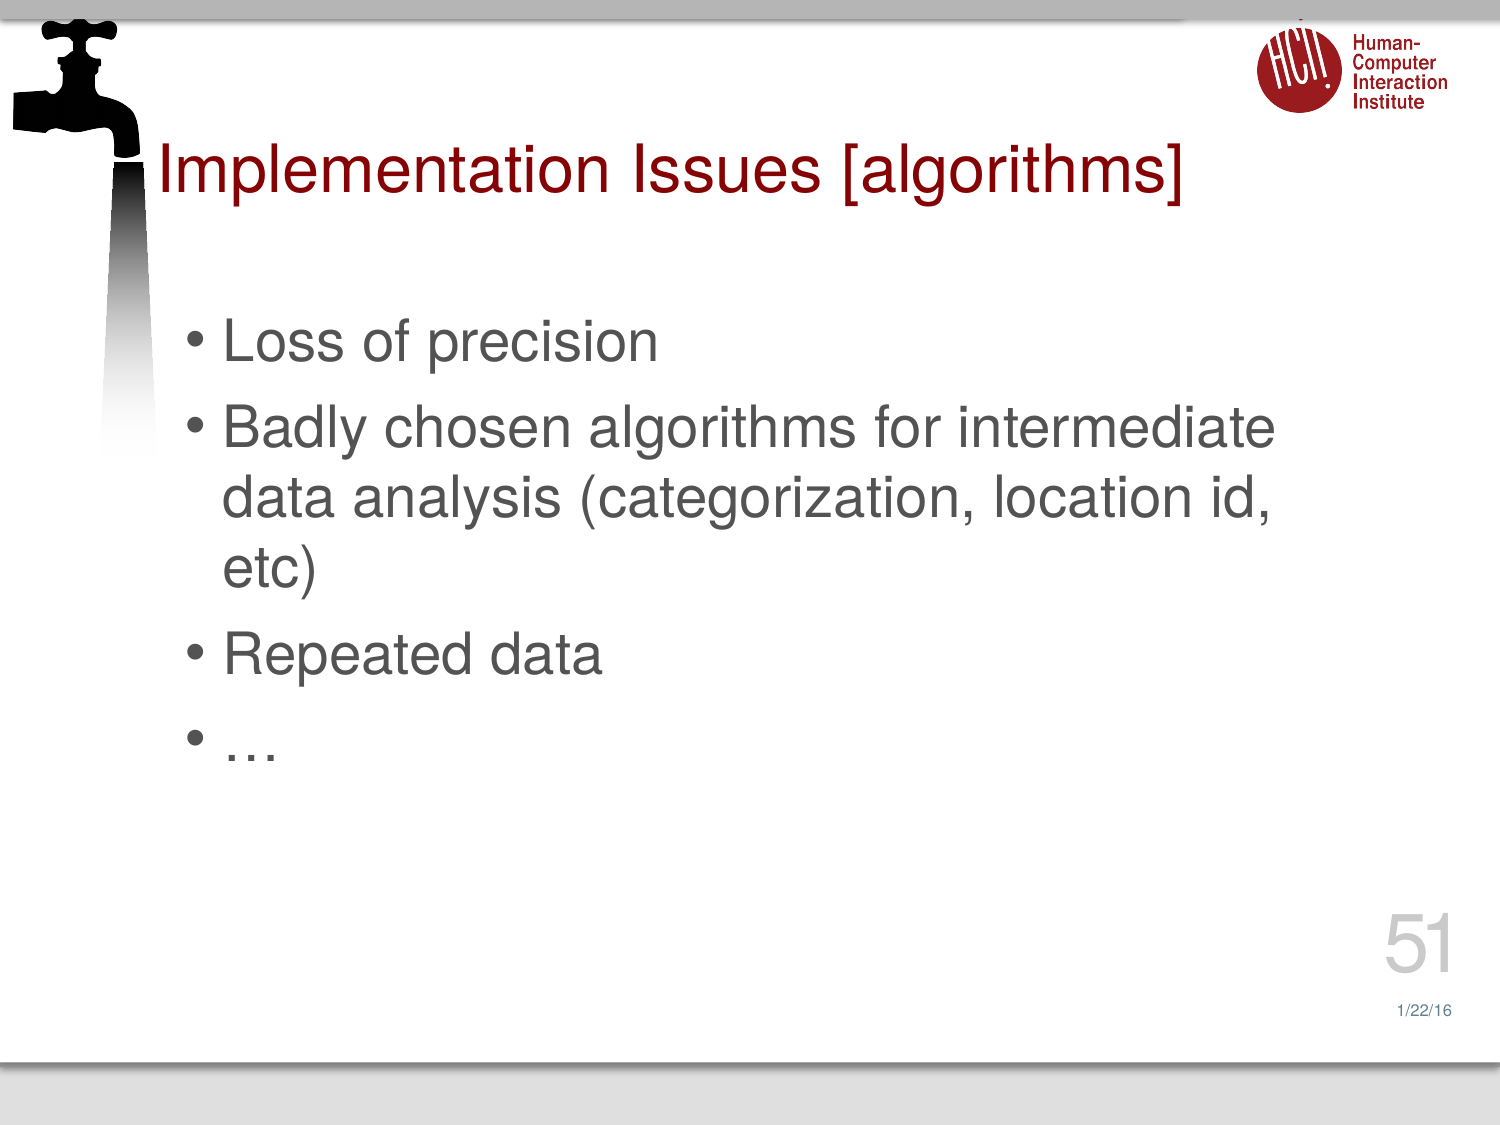

# Implementation Issues [algorithms]
Loss of precision
Badly chosen algorithms for intermediate data analysis (categorization, location id, etc)
Repeated data
…

51
1/22/16